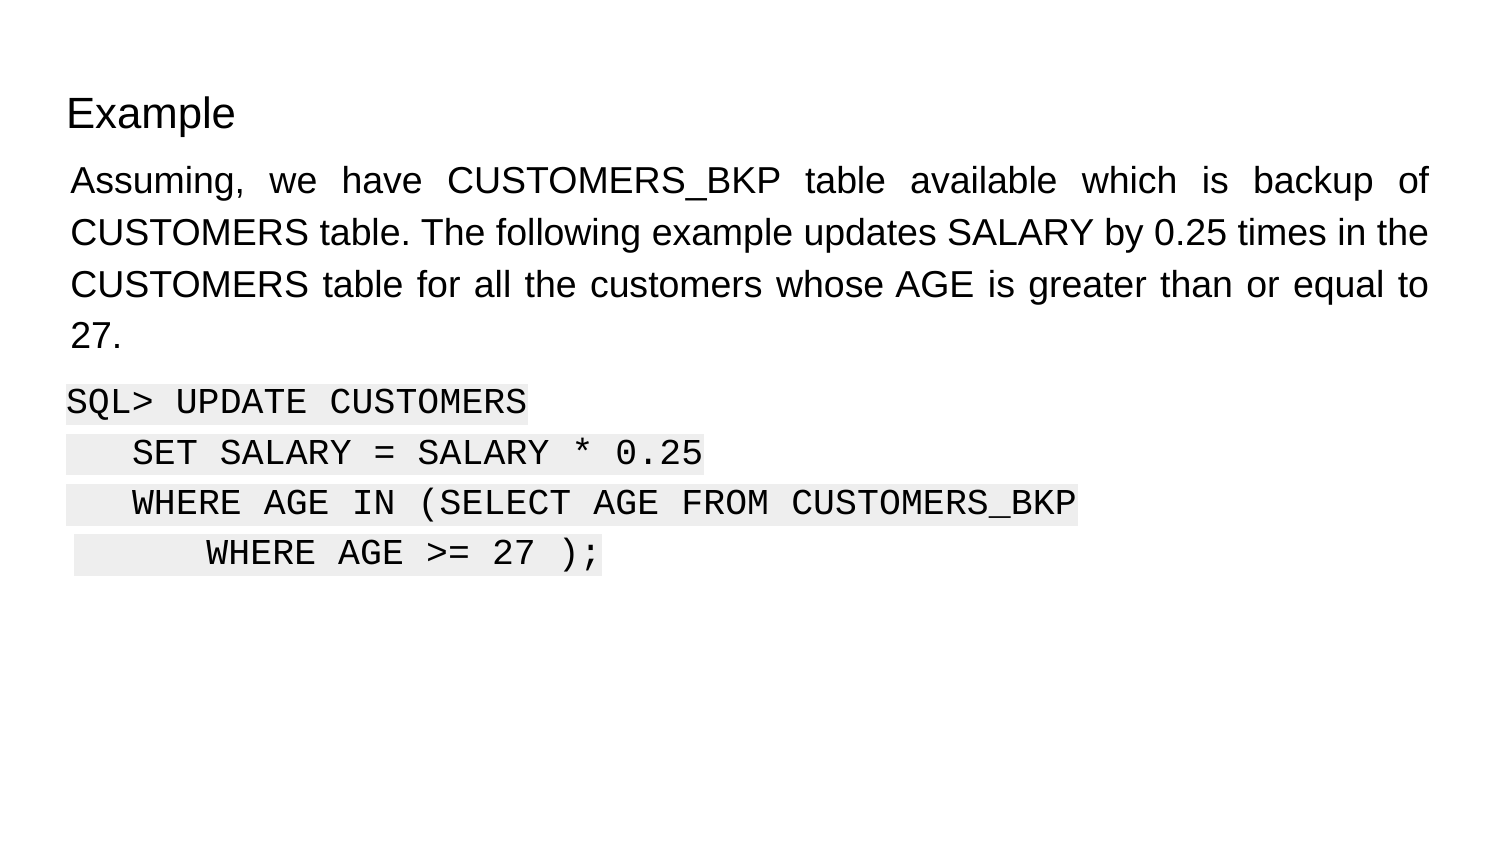

Example
Assuming, we have CUSTOMERS_BKP table available which is backup of CUSTOMERS table. The following example updates SALARY by 0.25 times in the CUSTOMERS table for all the customers whose AGE is greater than or equal to 27.
SQL> UPDATE CUSTOMERS
   SET SALARY = SALARY * 0.25
   WHERE AGE IN (SELECT AGE FROM CUSTOMERS_BKP
      WHERE AGE >= 27 );